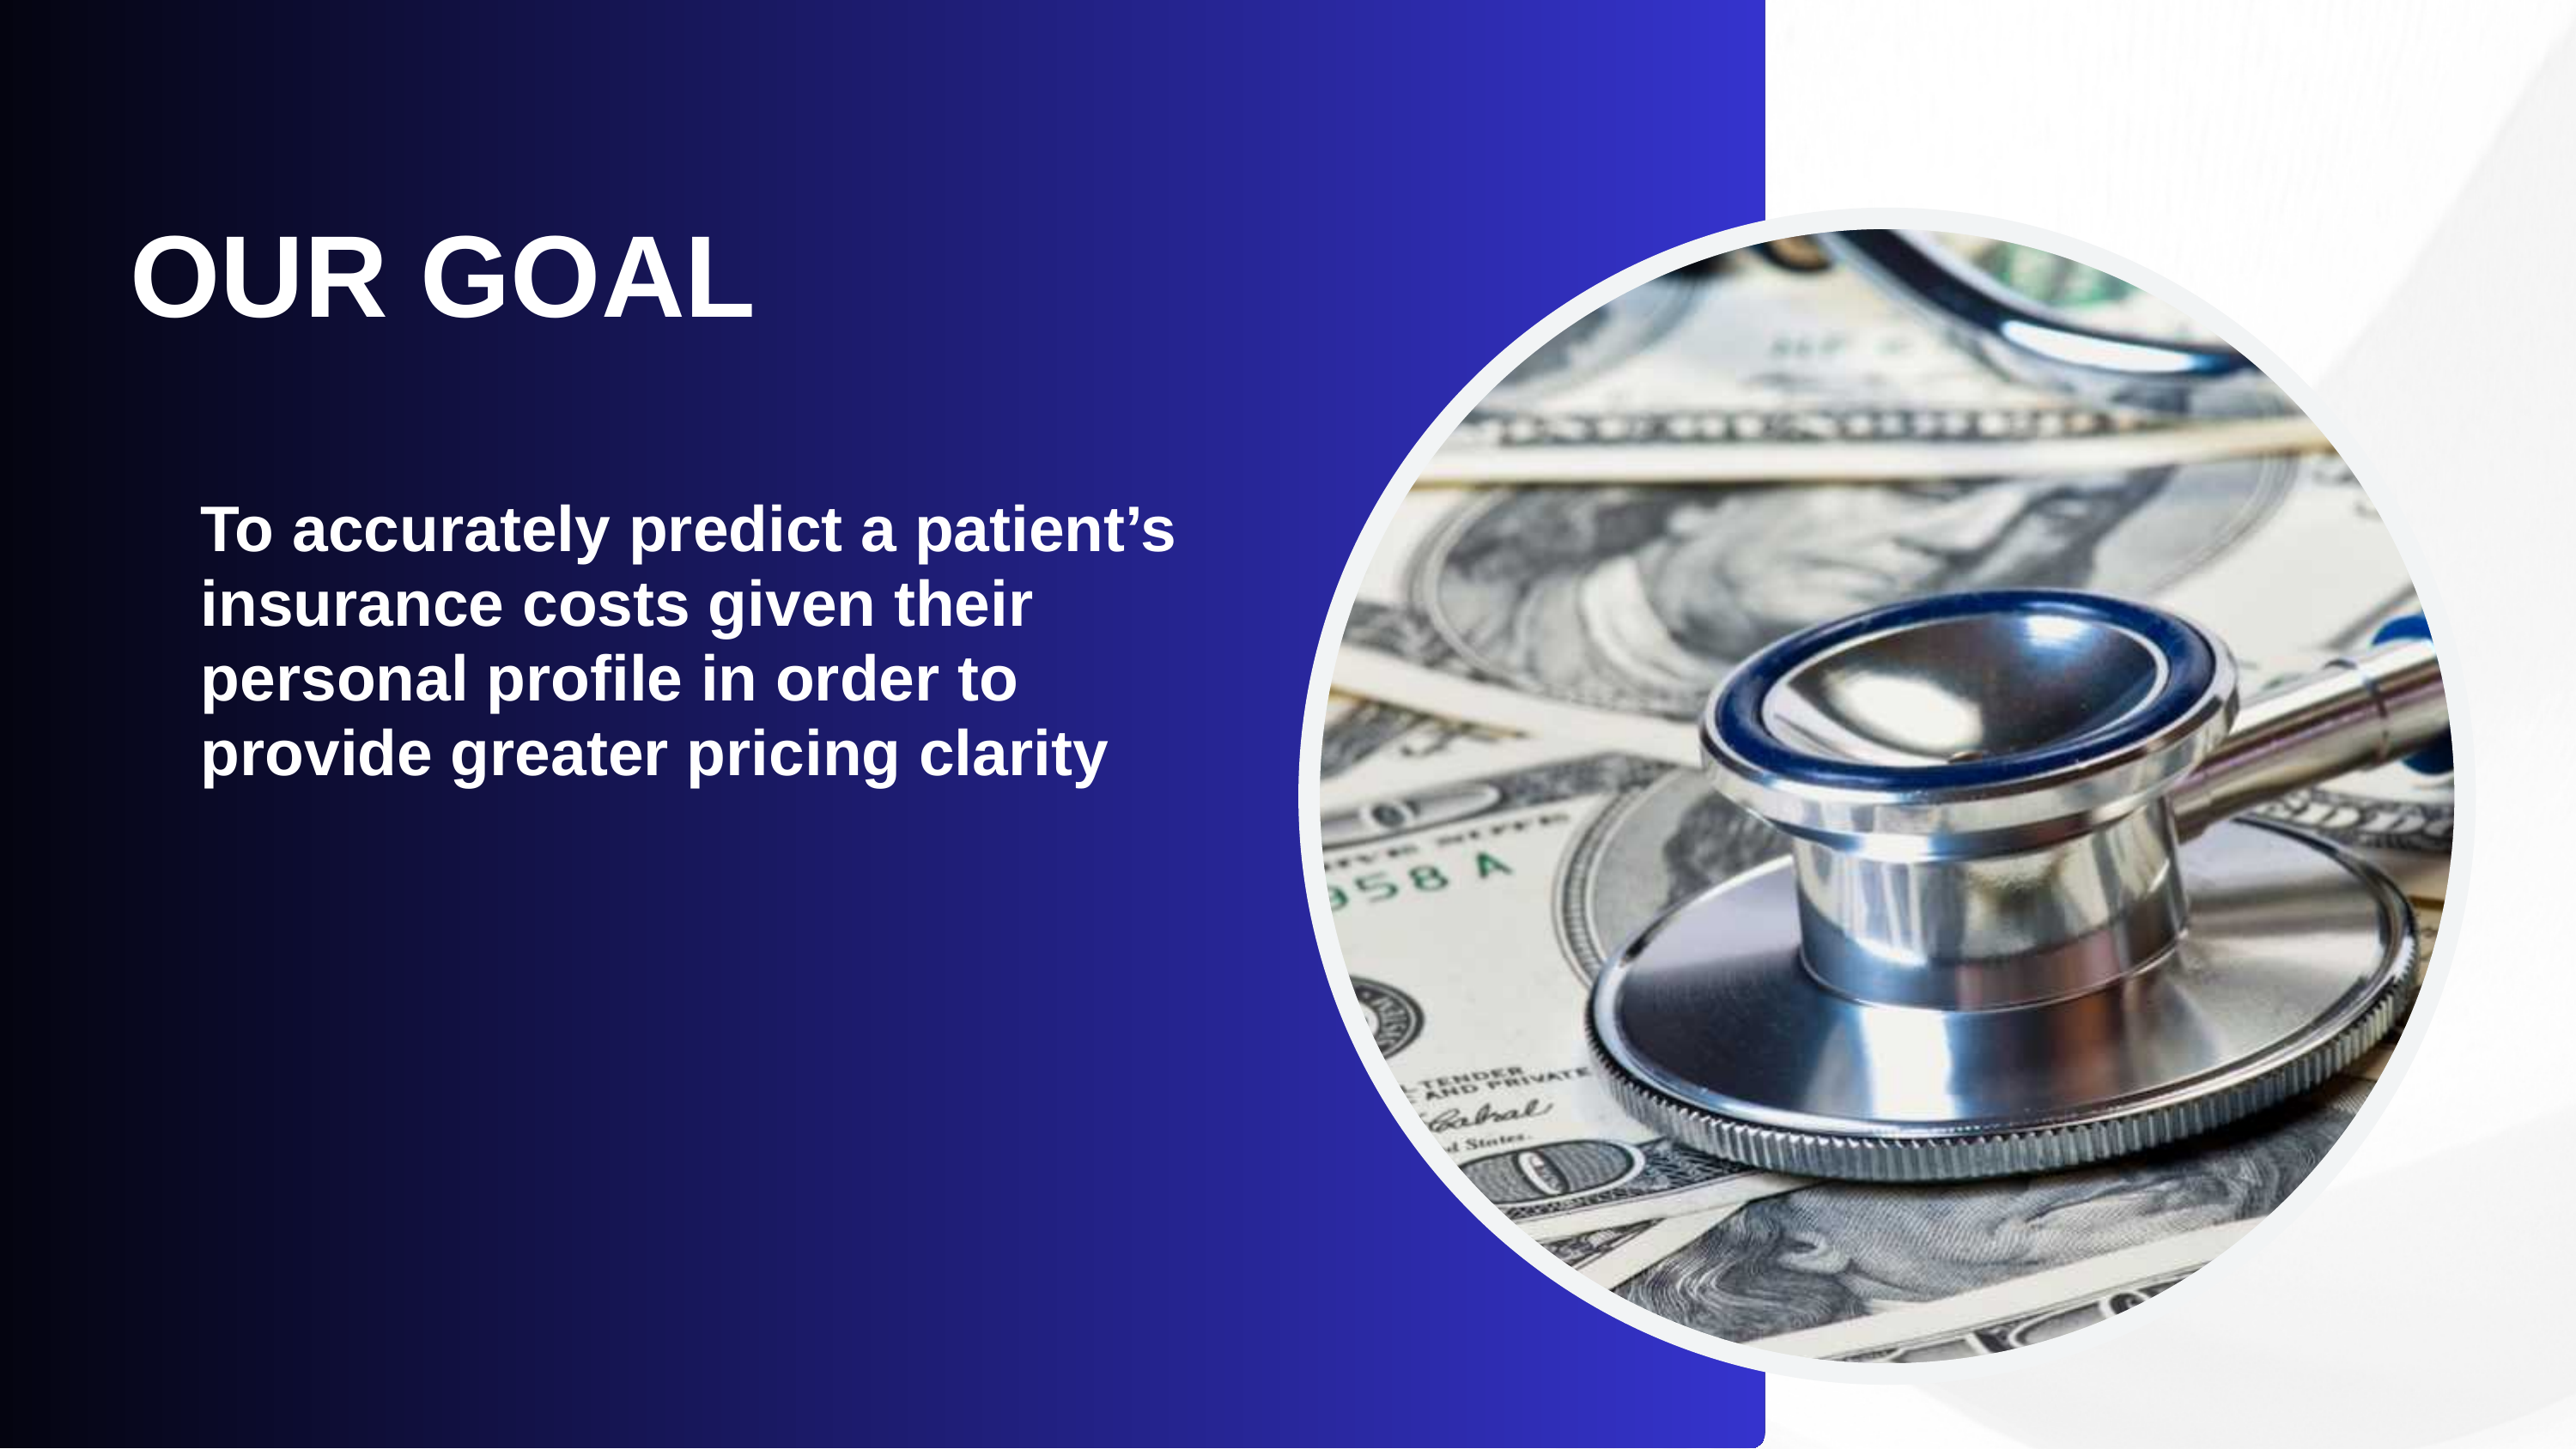

OUR GOAL

To accurately predict a patient’s insurance costs given their personal profile in order to provide greater pricing clarity